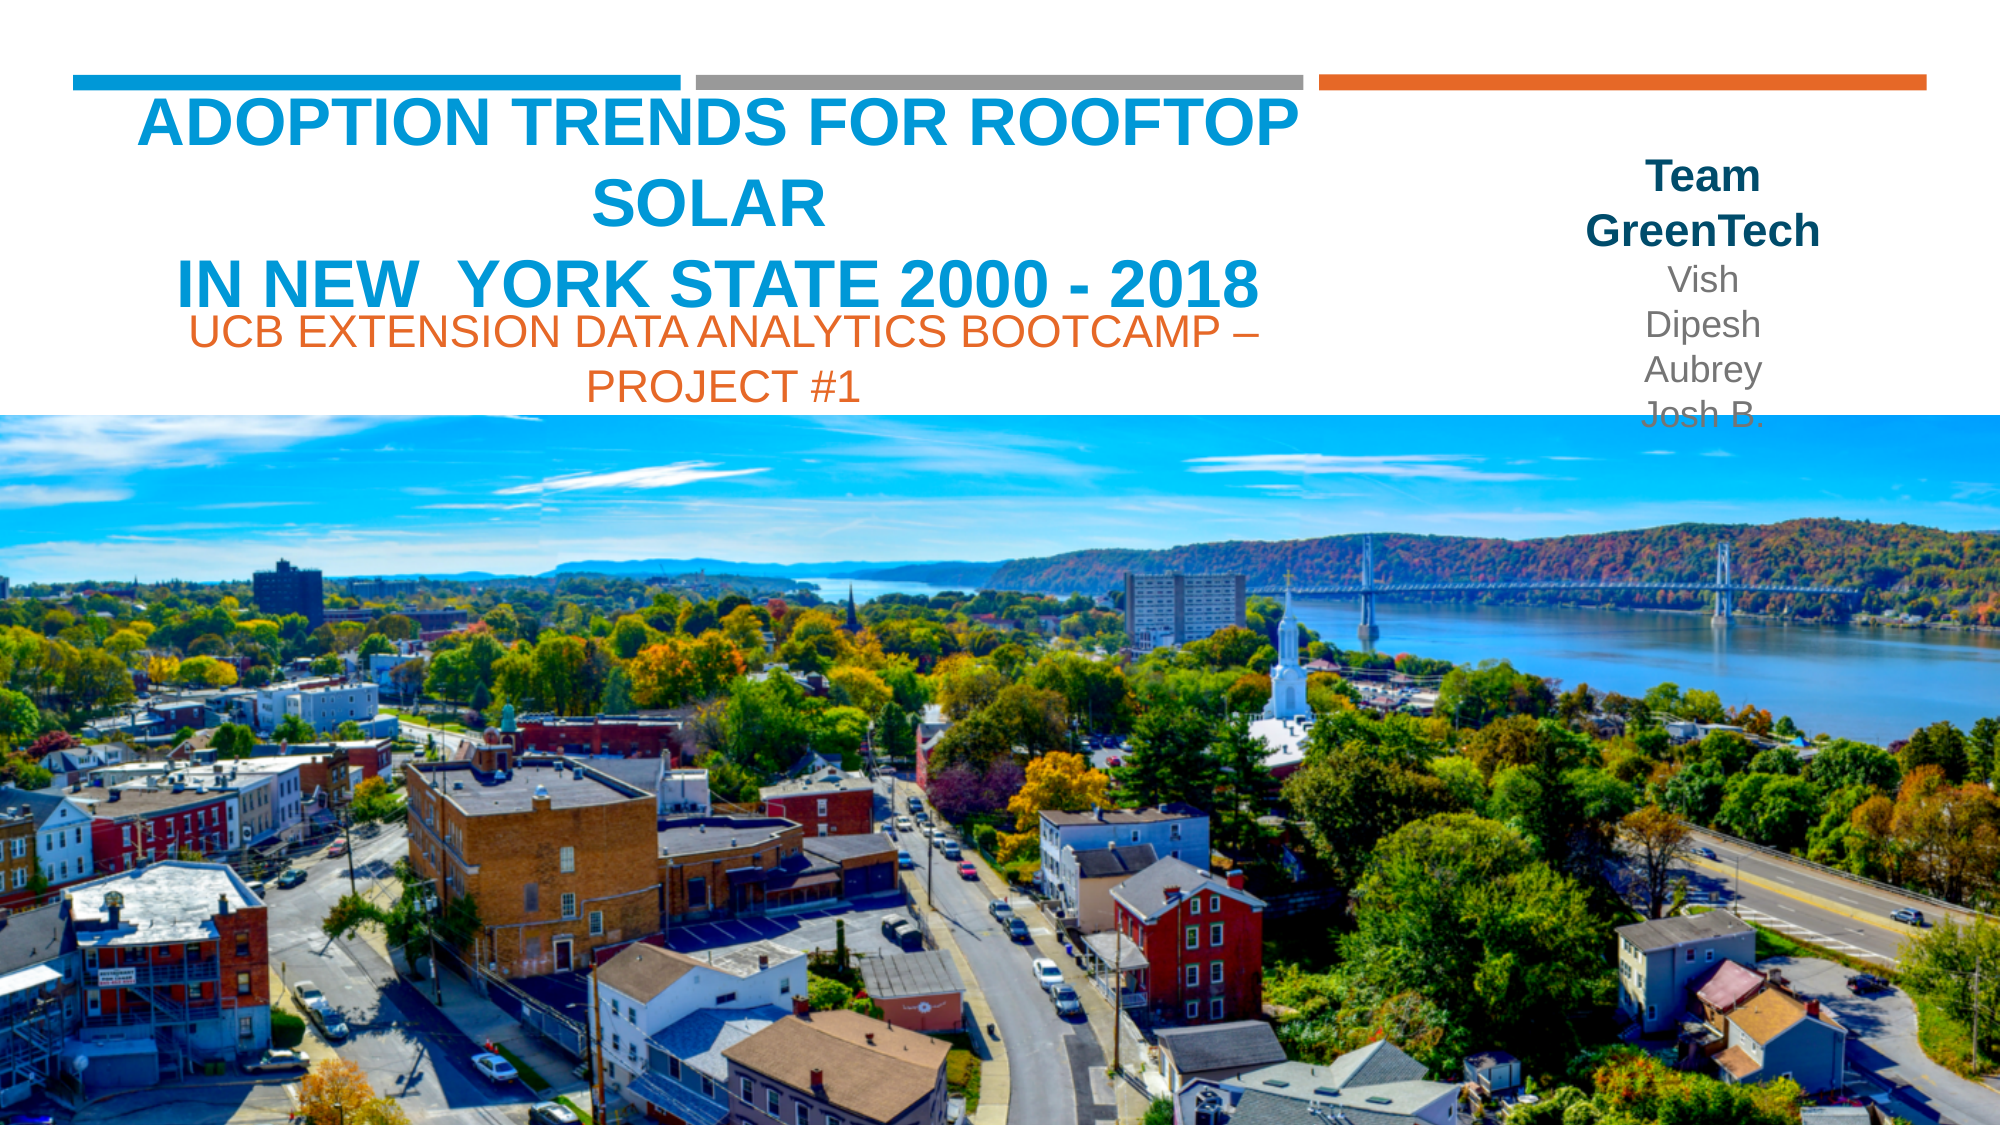

# ADOPTION TRENDS FOR ROOFTOP SOLAR IN NEW  YORK STATE 2000 - 2018
Team GreenTech
Vish
Dipesh
Aubrey
Josh B.
UCB EXTENSION DATA ANALYTICS BOOTCAMP – PROJECT #1